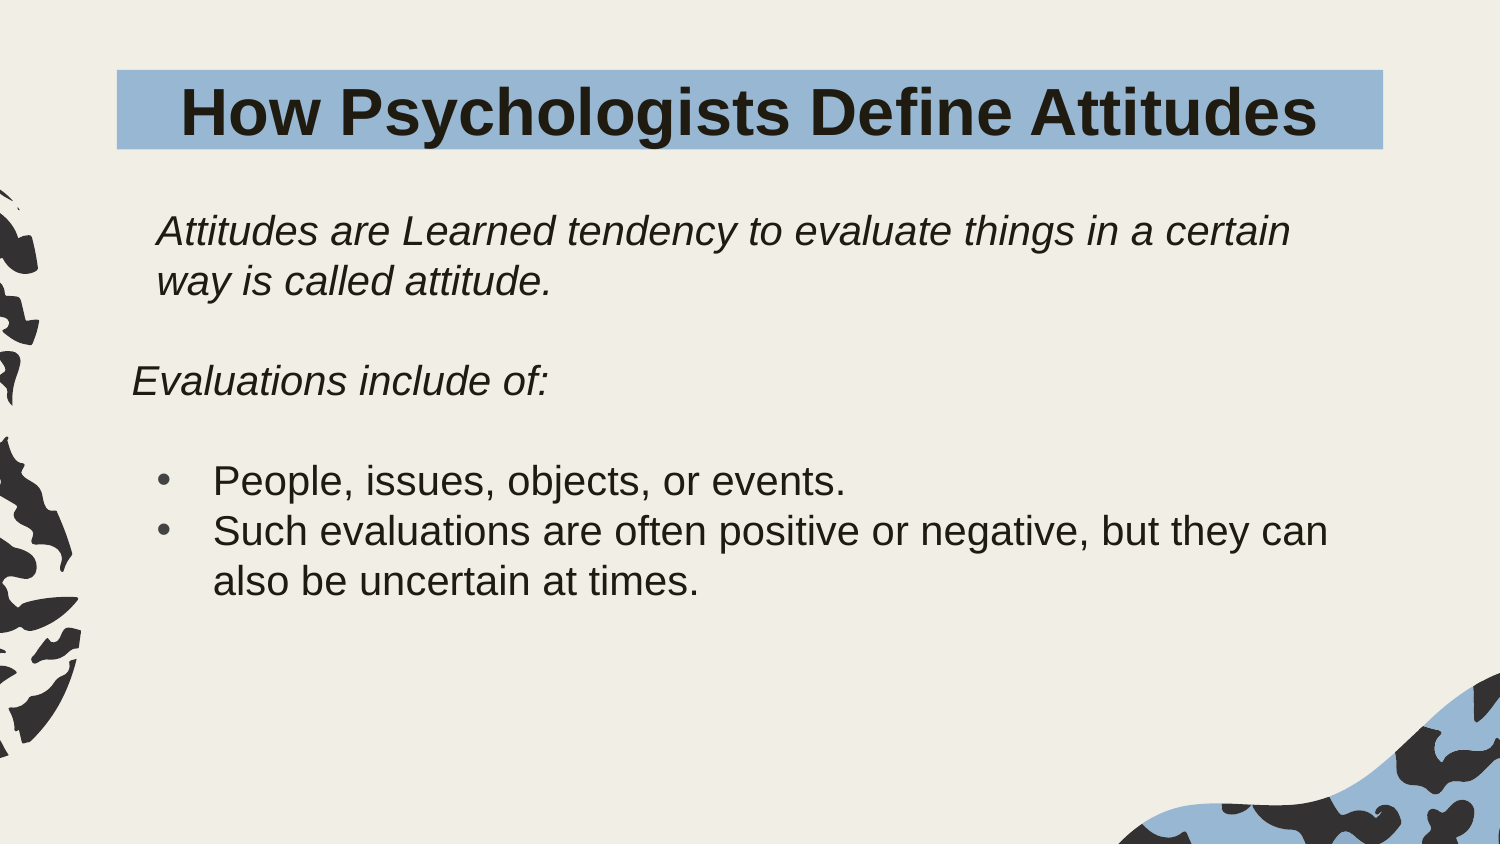

# How Psychologists Define Attitudes
Attitudes are Learned tendency to evaluate things in a certain way is called attitude.

Evaluations include of:

People, issues, objects, or events.
Such evaluations are often positive or negative, but they can also be uncertain at times.